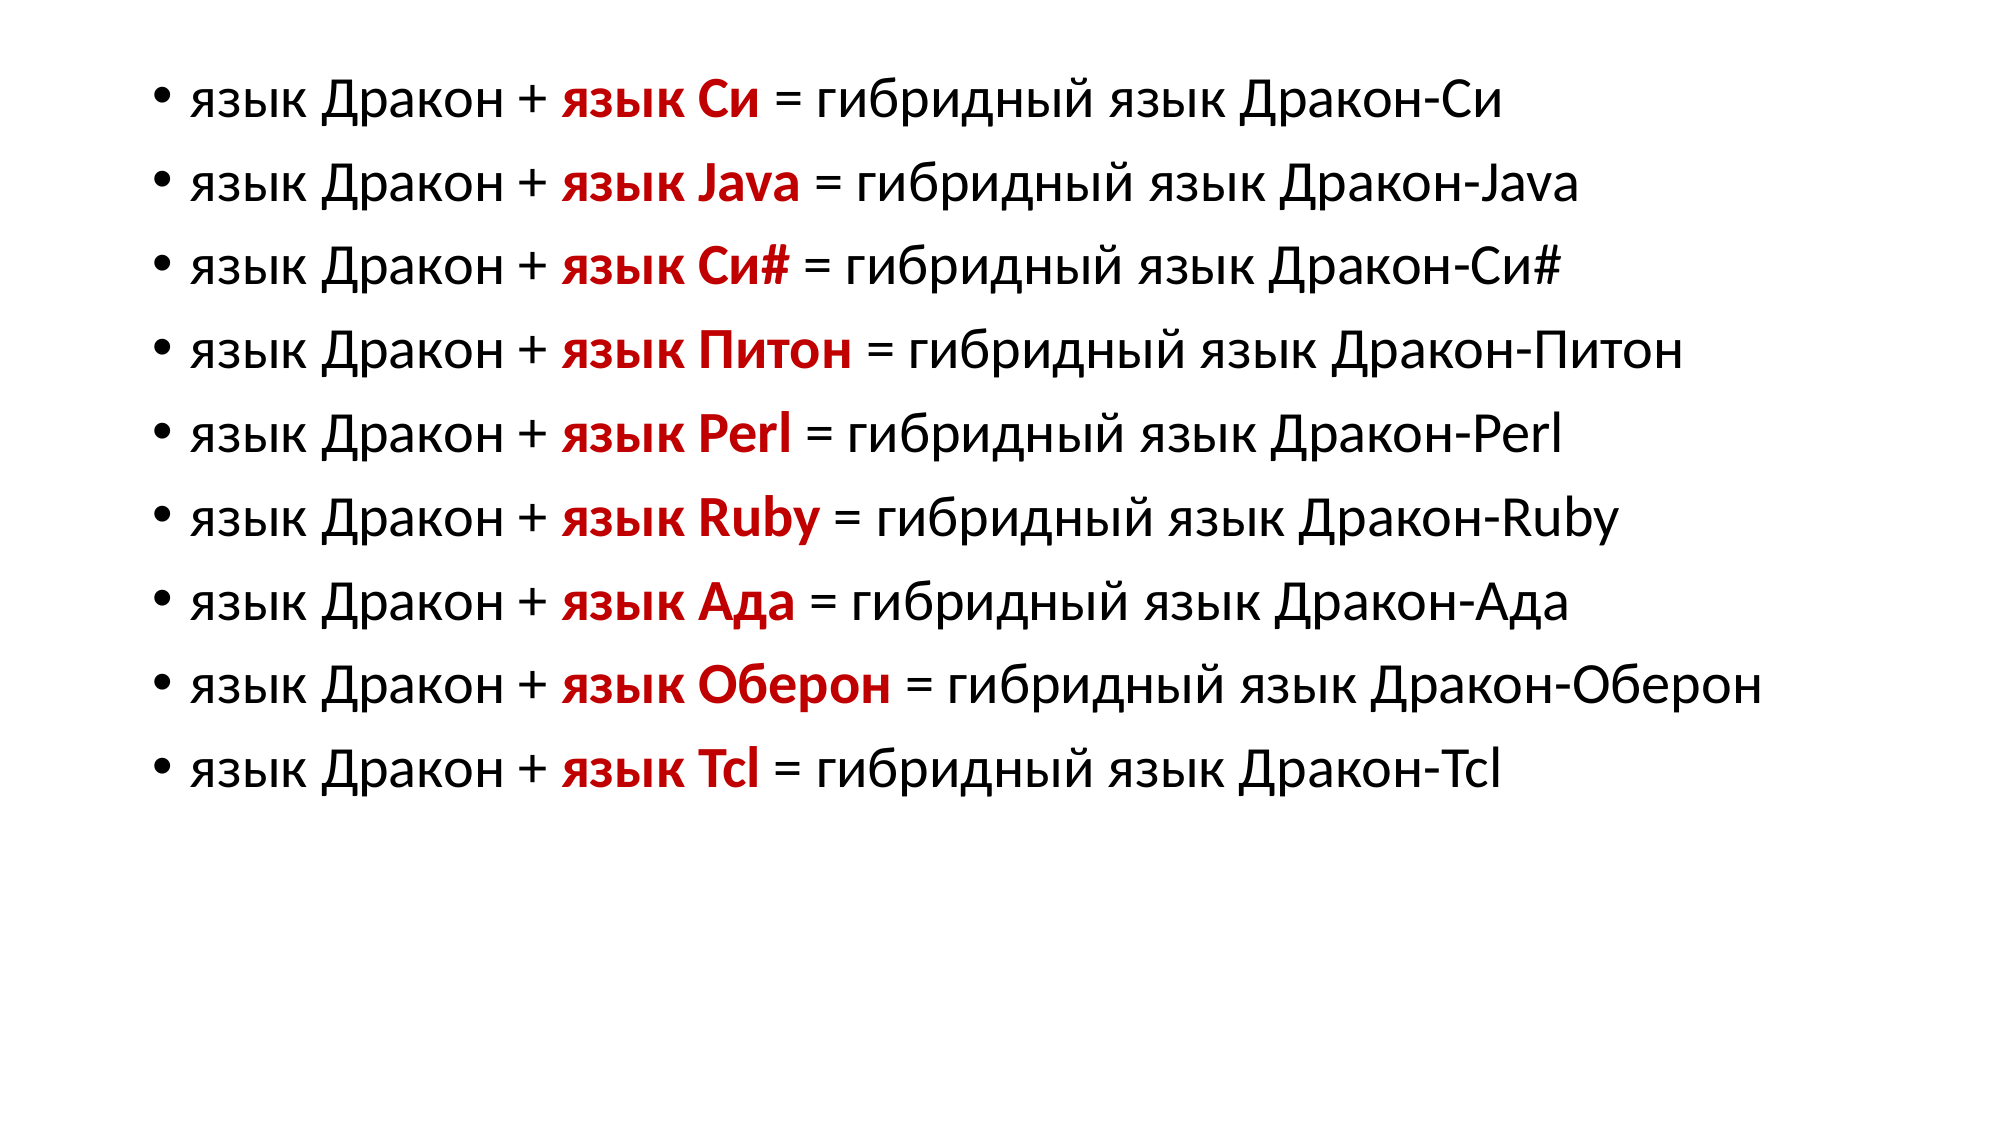

язык Дракон + язык Си = гибридный язык Дракон-Си
язык Дракон + язык Java = гибридный язык Дракон-Java
язык Дракон + язык Си# = гибридный язык Дракон-Си#
язык Дракон + язык Питон = гибридный язык Дракон-Питон
язык Дракон + язык Perl = гибридный язык Дракон-Perl
язык Дракон + язык Ruby = гибридный язык Дракон-Ruby
язык Дракон + язык Ада = гибридный язык Дракон-Ада
язык Дракон + язык Оберон = гибридный язык Дракон-Оберон
язык Дракон + язык Tcl = гибридный язык Дракон-Tcl